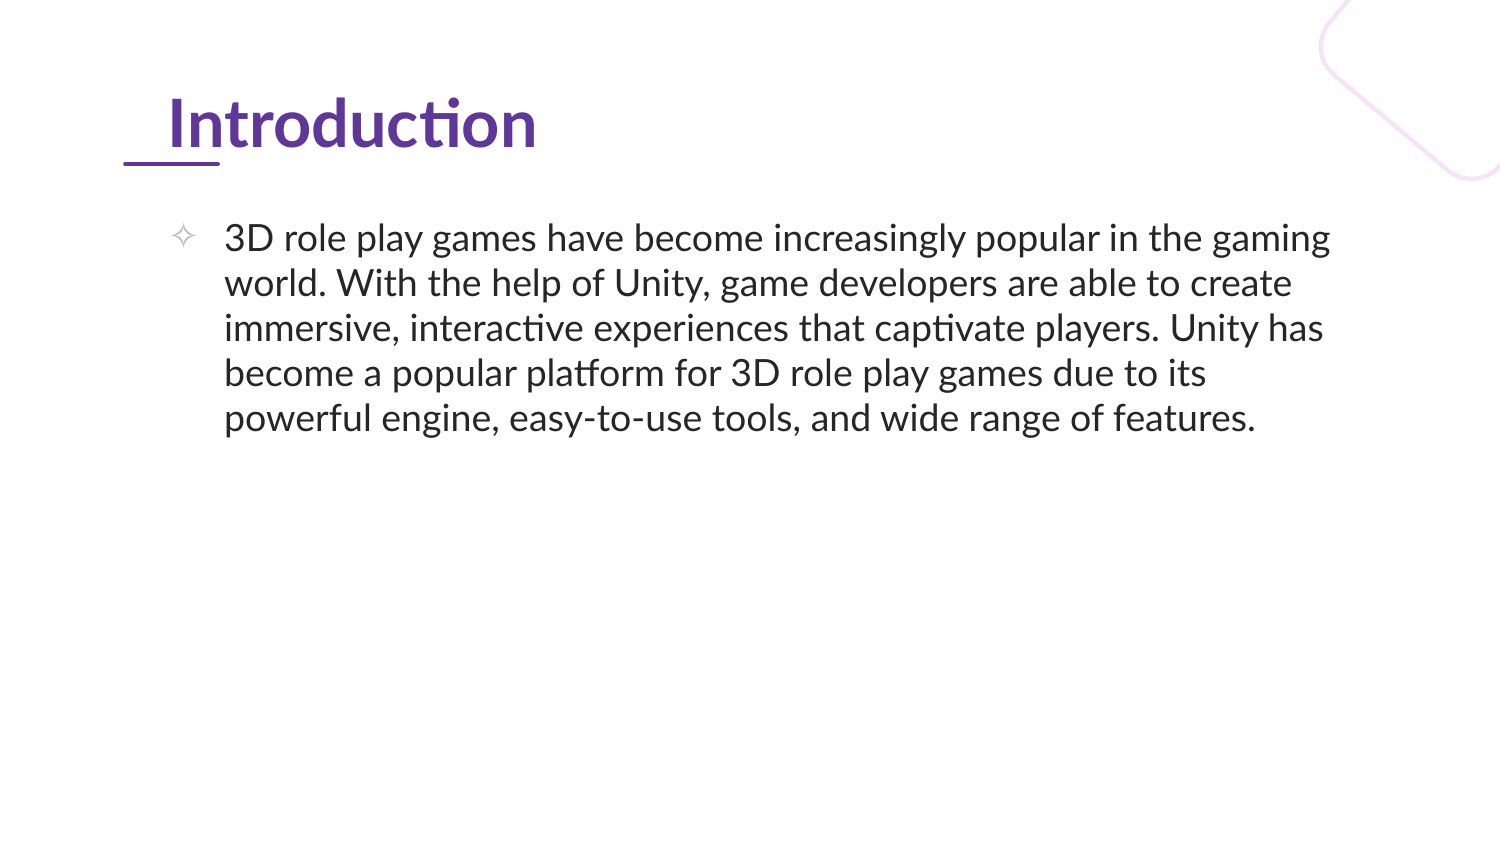

# Introduction
3D role play games have become increasingly popular in the gaming world. With the help of Unity, game developers are able to create immersive, interactive experiences that captivate players. Unity has become a popular platform for 3D role play games due to its powerful engine, easy-to-use tools, and wide range of features.